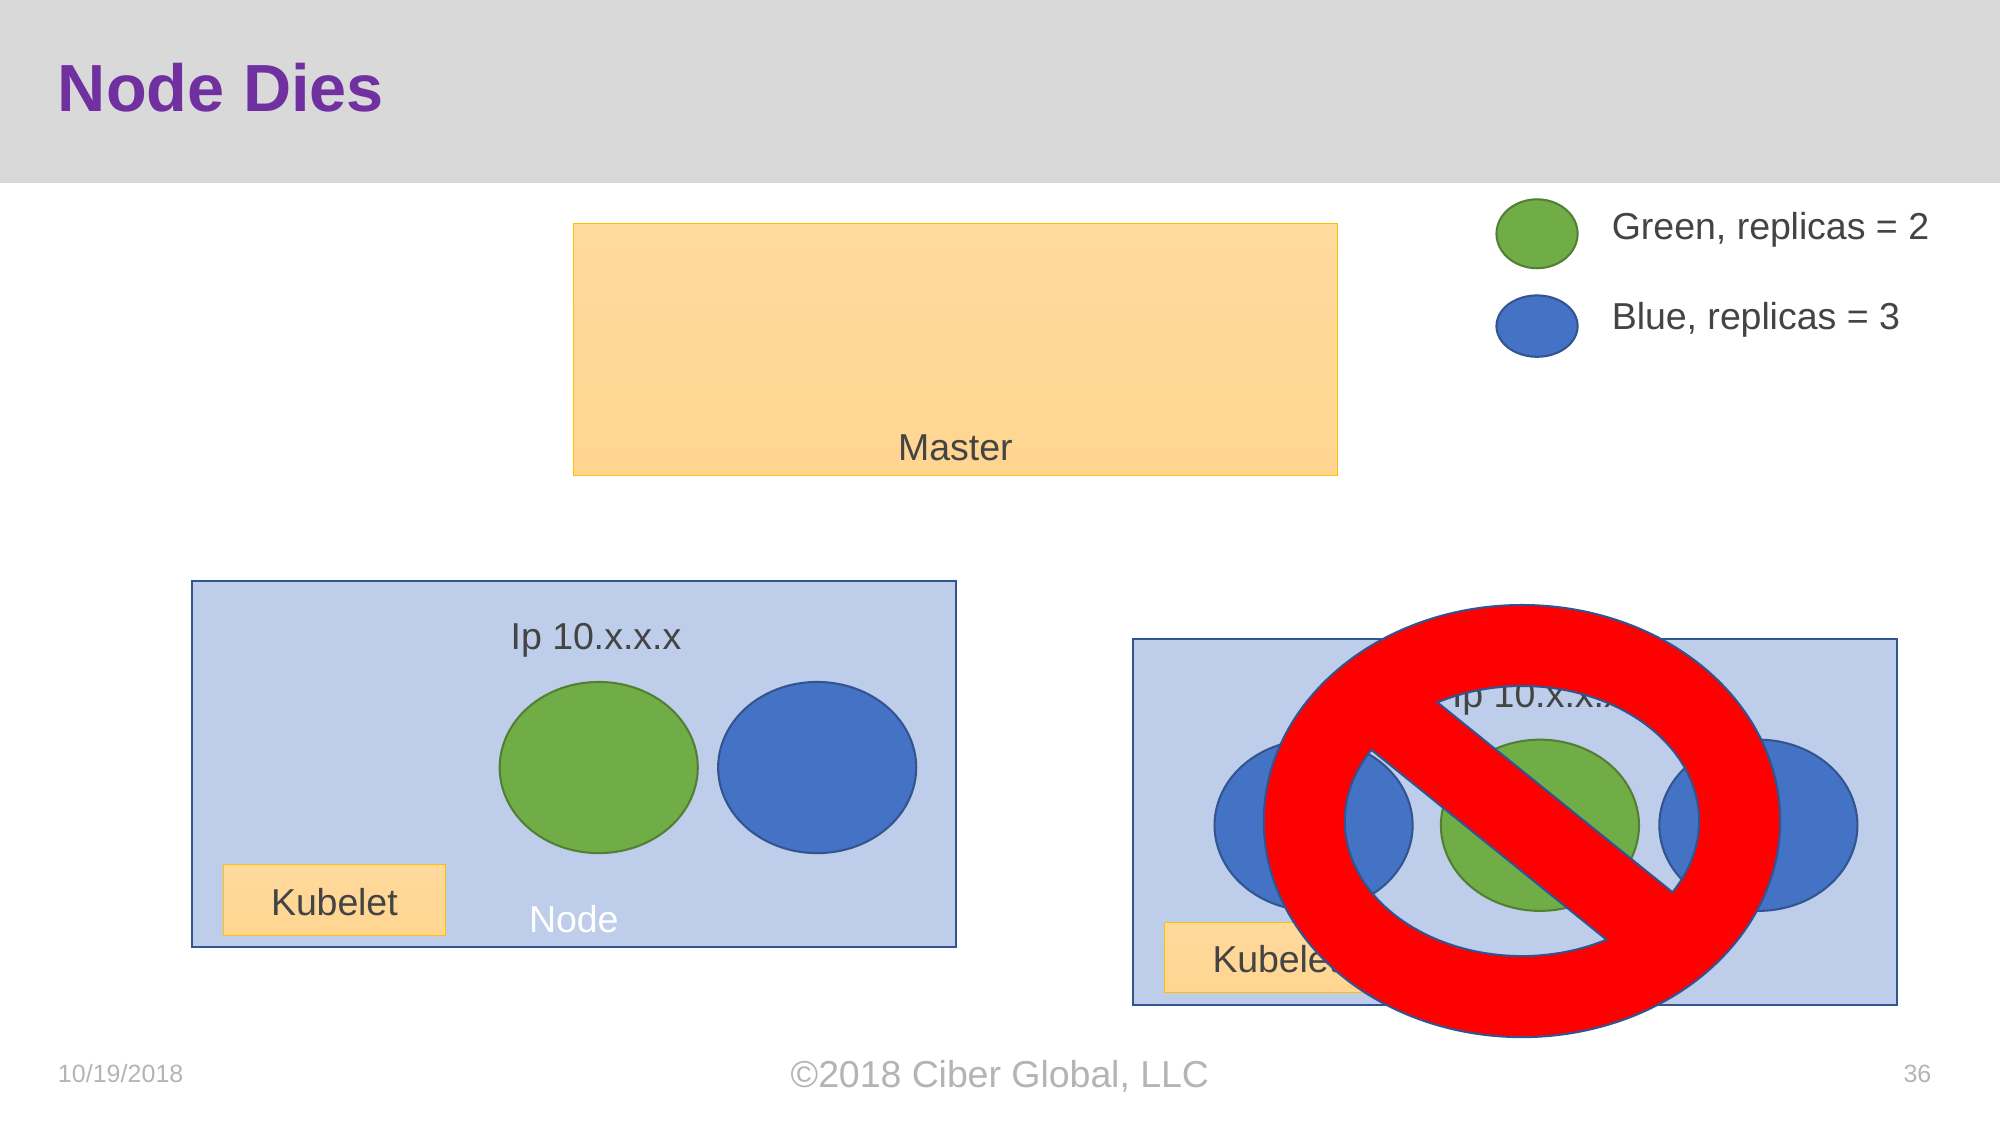

# Node Dies
Green, replicas = 2

Blue, replicas = 3

Master

Node
Ip 10.x.x.x

Node
Ip 10.x.x.x

Kubelet
Kubelet
10/19/2018
©2018 Ciber Global, LLC
36